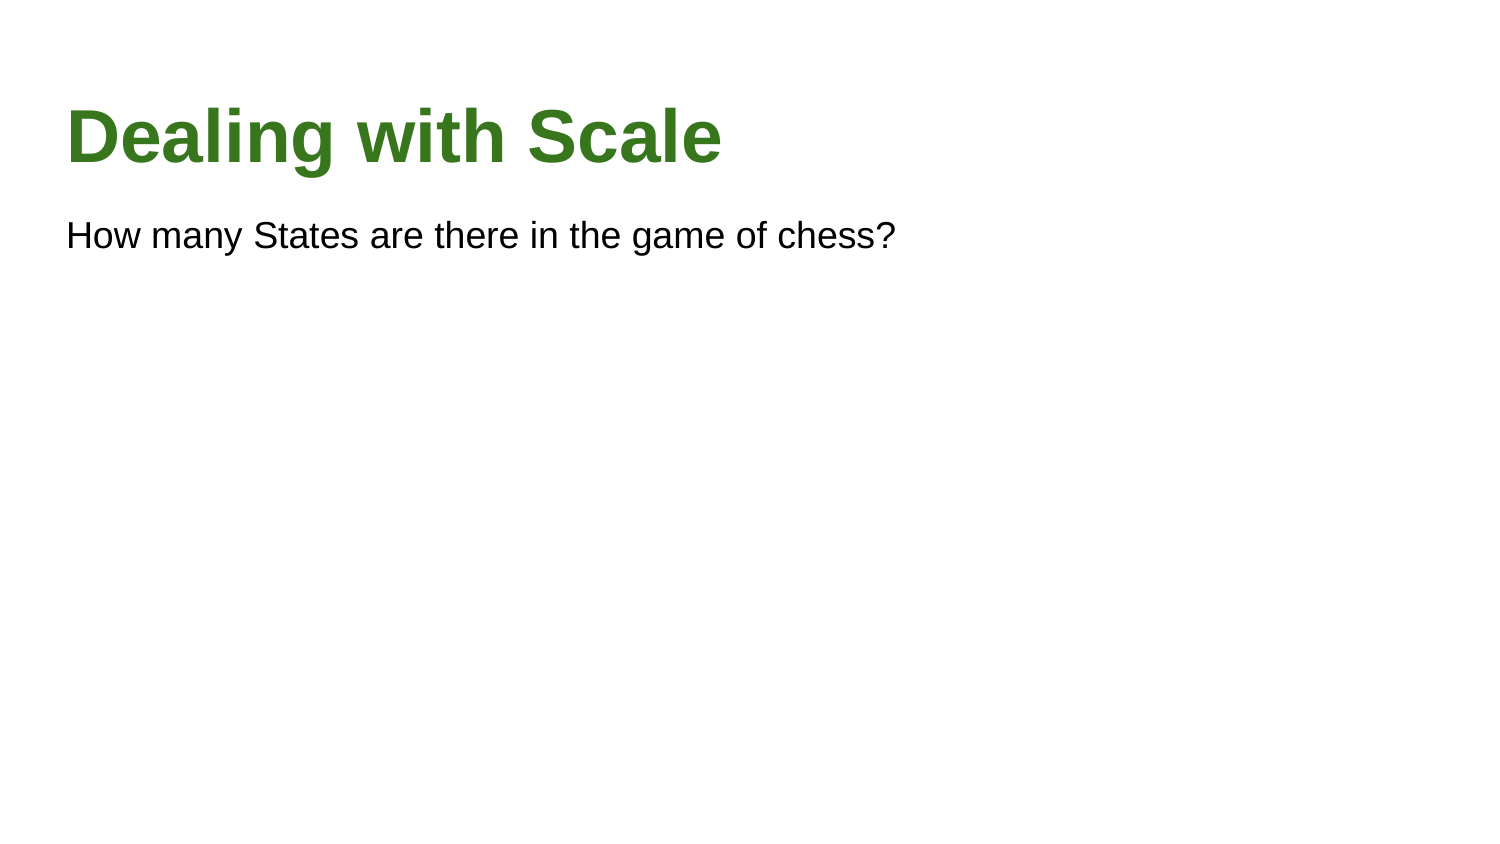

# Dealing with Scale
How many States are there in the game of chess?